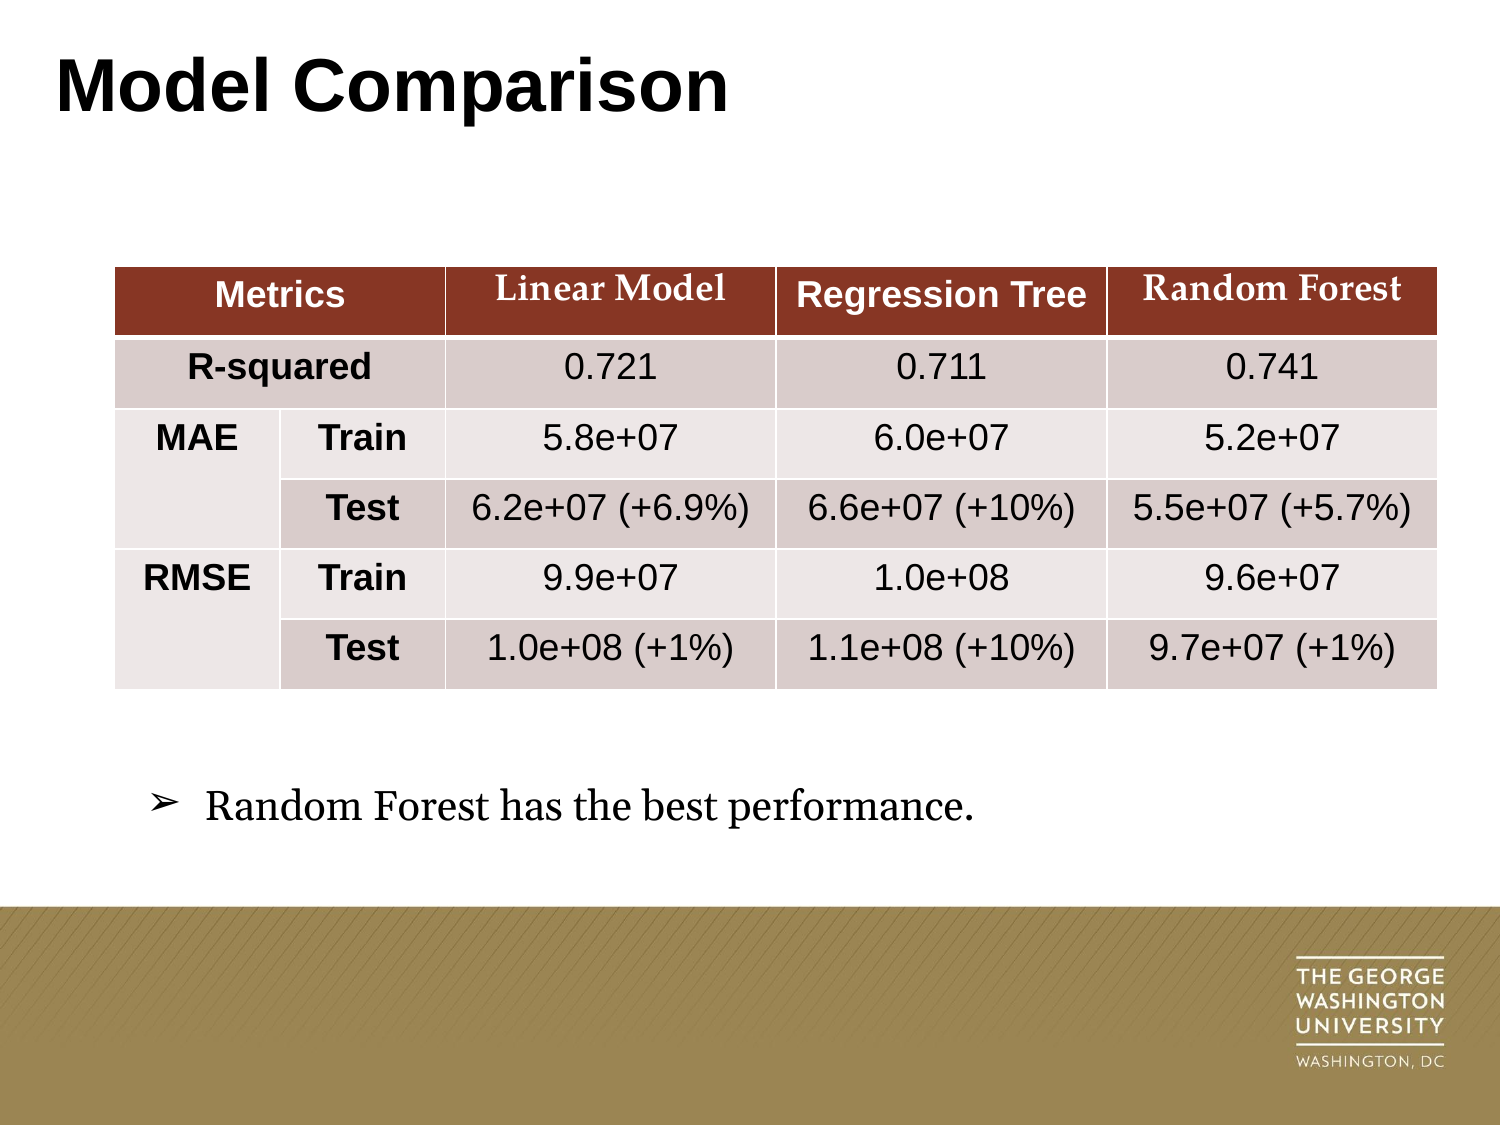

# Model Comparison
| Metrics |  | Linear Model | Regression Tree | Random Forest |
| --- | --- | --- | --- | --- |
| R-squared |  | 0.721 | 0.711 | 0.741 |
| MAE | Train | 5.8e+07 | 6.0e+07 | 5.2e+07 |
|  | Test | 6.2e+07 (+6.9%) | 6.6e+07 (+10%) | 5.5e+07 (+5.7%) |
| RMSE | Train | 9.9e+07 | 1.0e+08 | 9.6e+07 |
|  | Test | 1.0e+08 (+1%) | 1.1e+08 (+10%) | 9.7e+07 (+1%) |
Random Forest has the best performance.